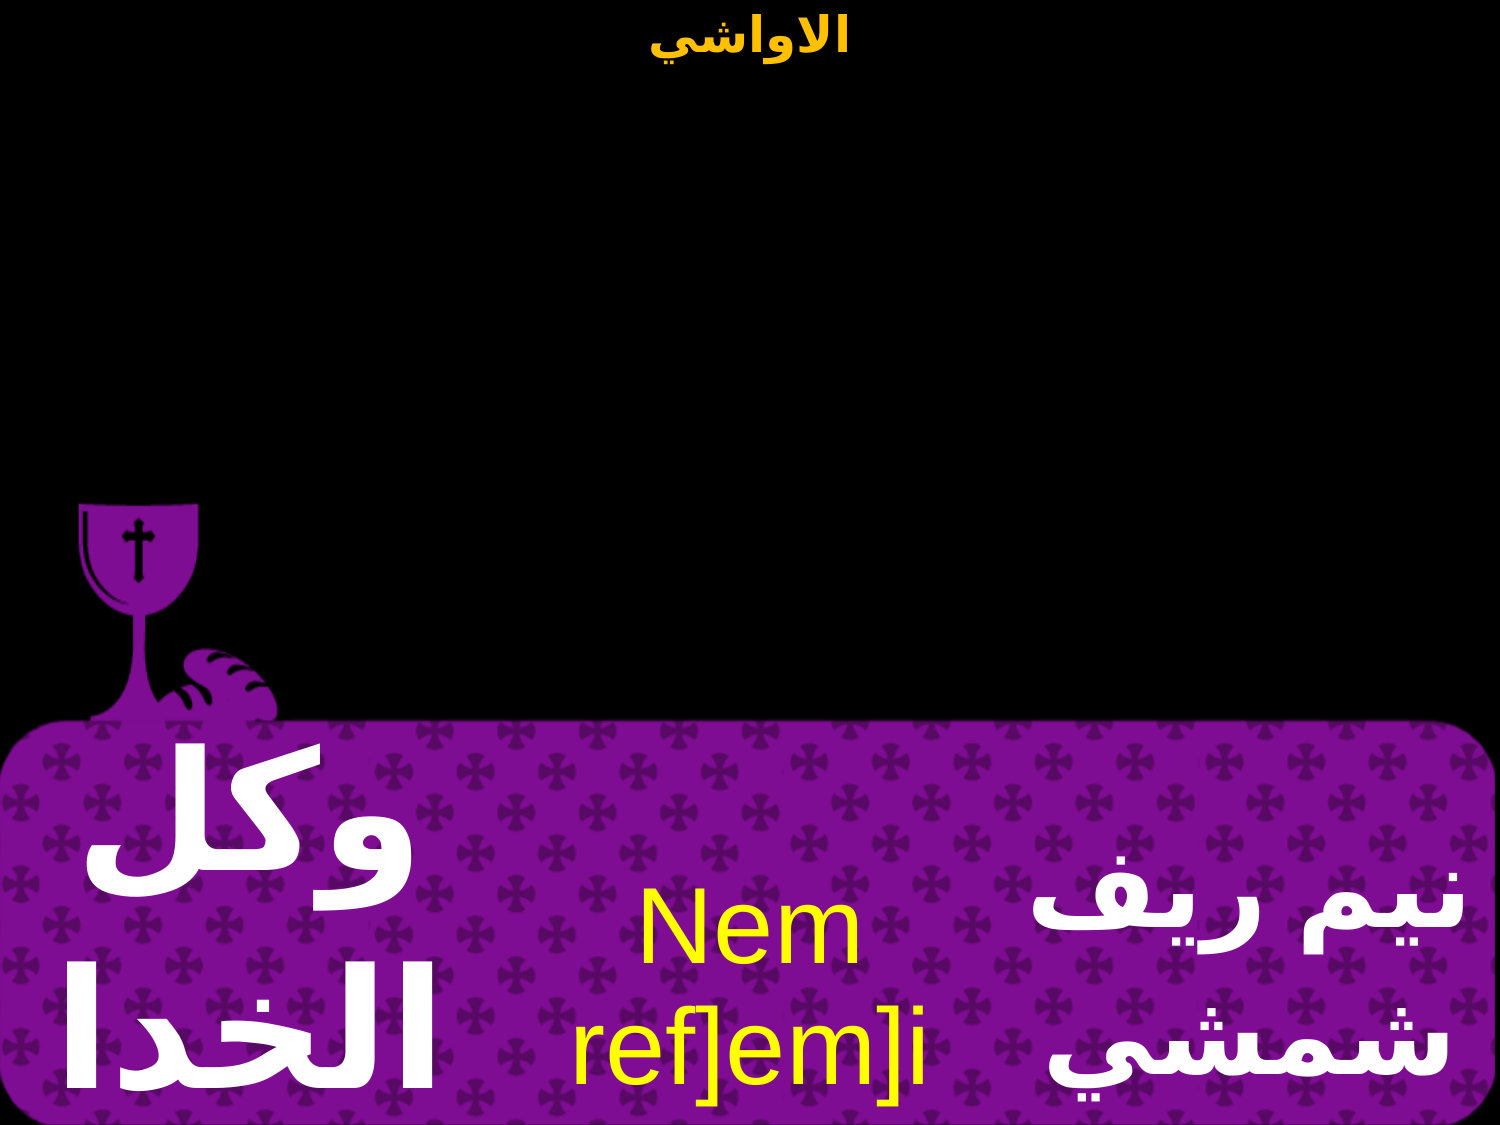

| وكل الخدام | Nem ref]em]i niben | نيم ريف شمشي نيفين |
| --- | --- | --- |